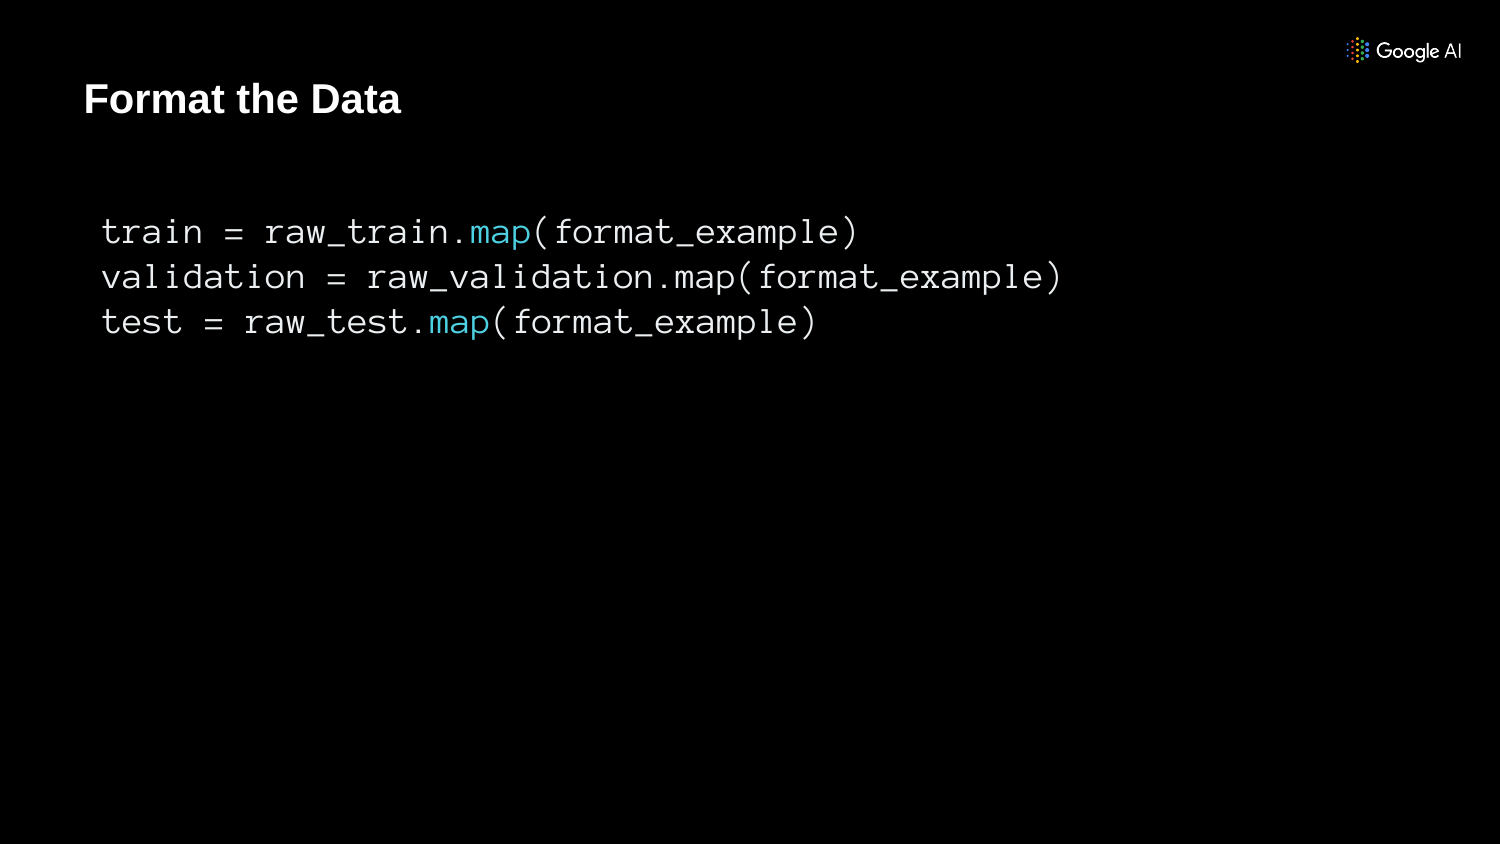

Format the Data
train = raw_train.map(format_example)
validation = raw_validation.map(format_example)
test = raw_test.map(format_example)